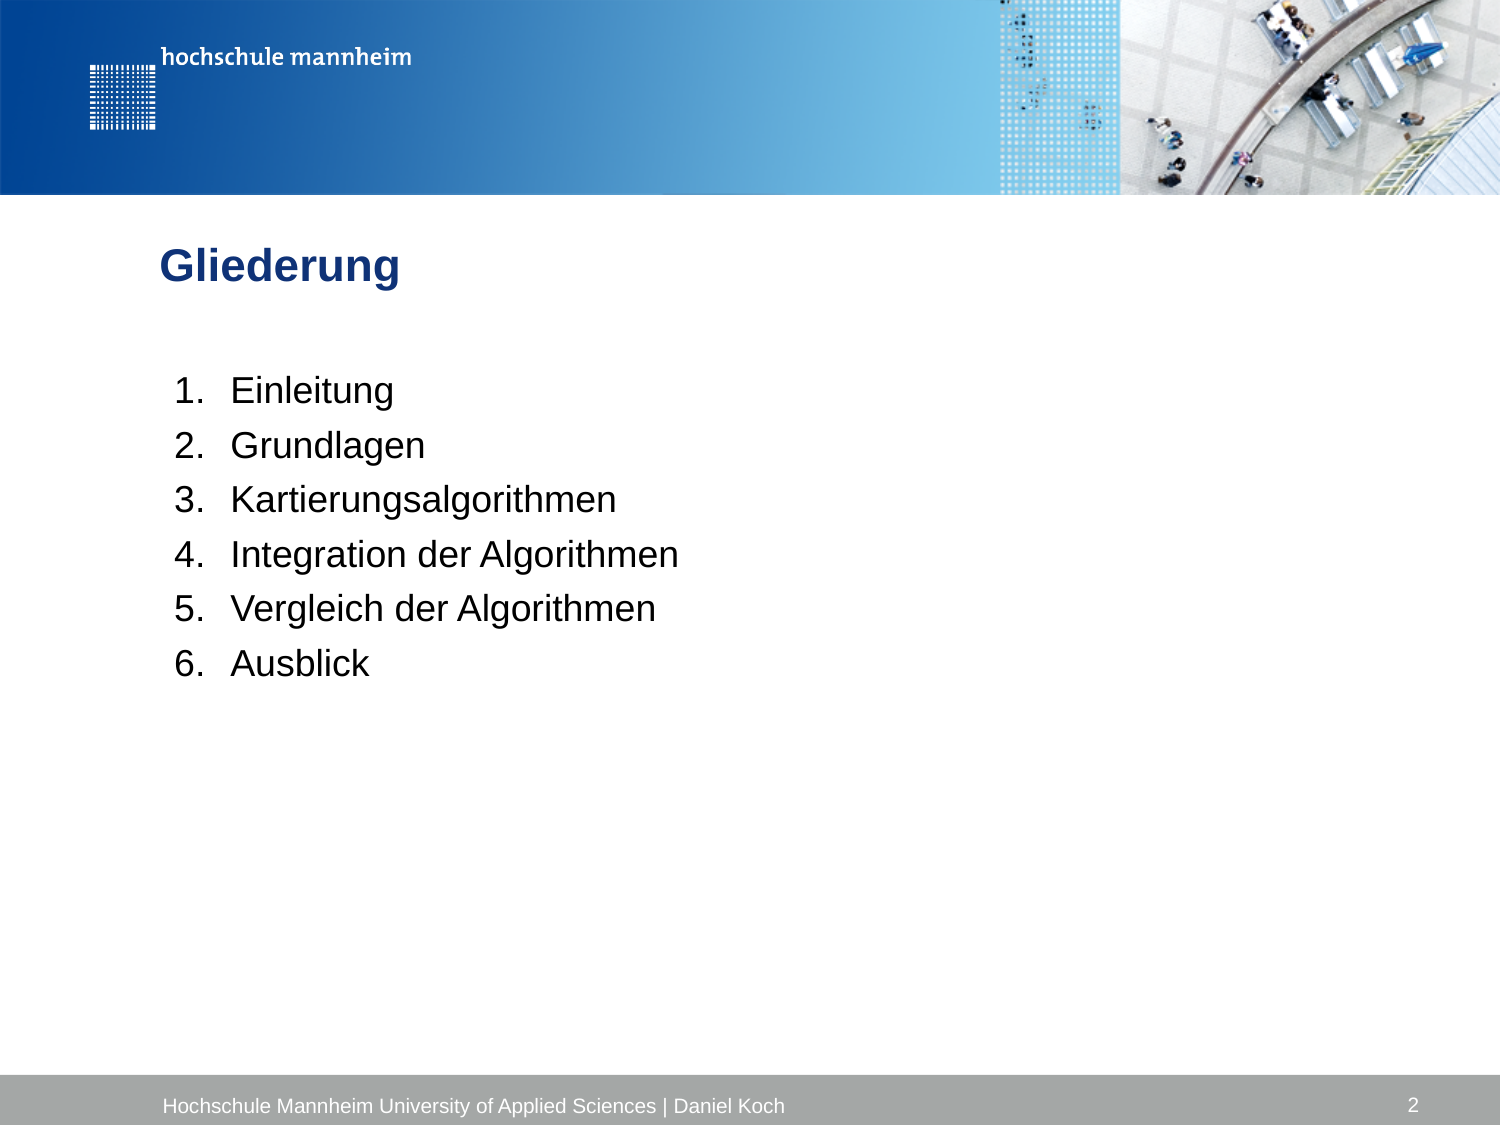

# Gliederung
Einleitung
Grundlagen
Kartierungsalgorithmen
Integration der Algorithmen
Vergleich der Algorithmen
Ausblick
2
Hochschule Mannheim University of Applied Sciences | Daniel Koch